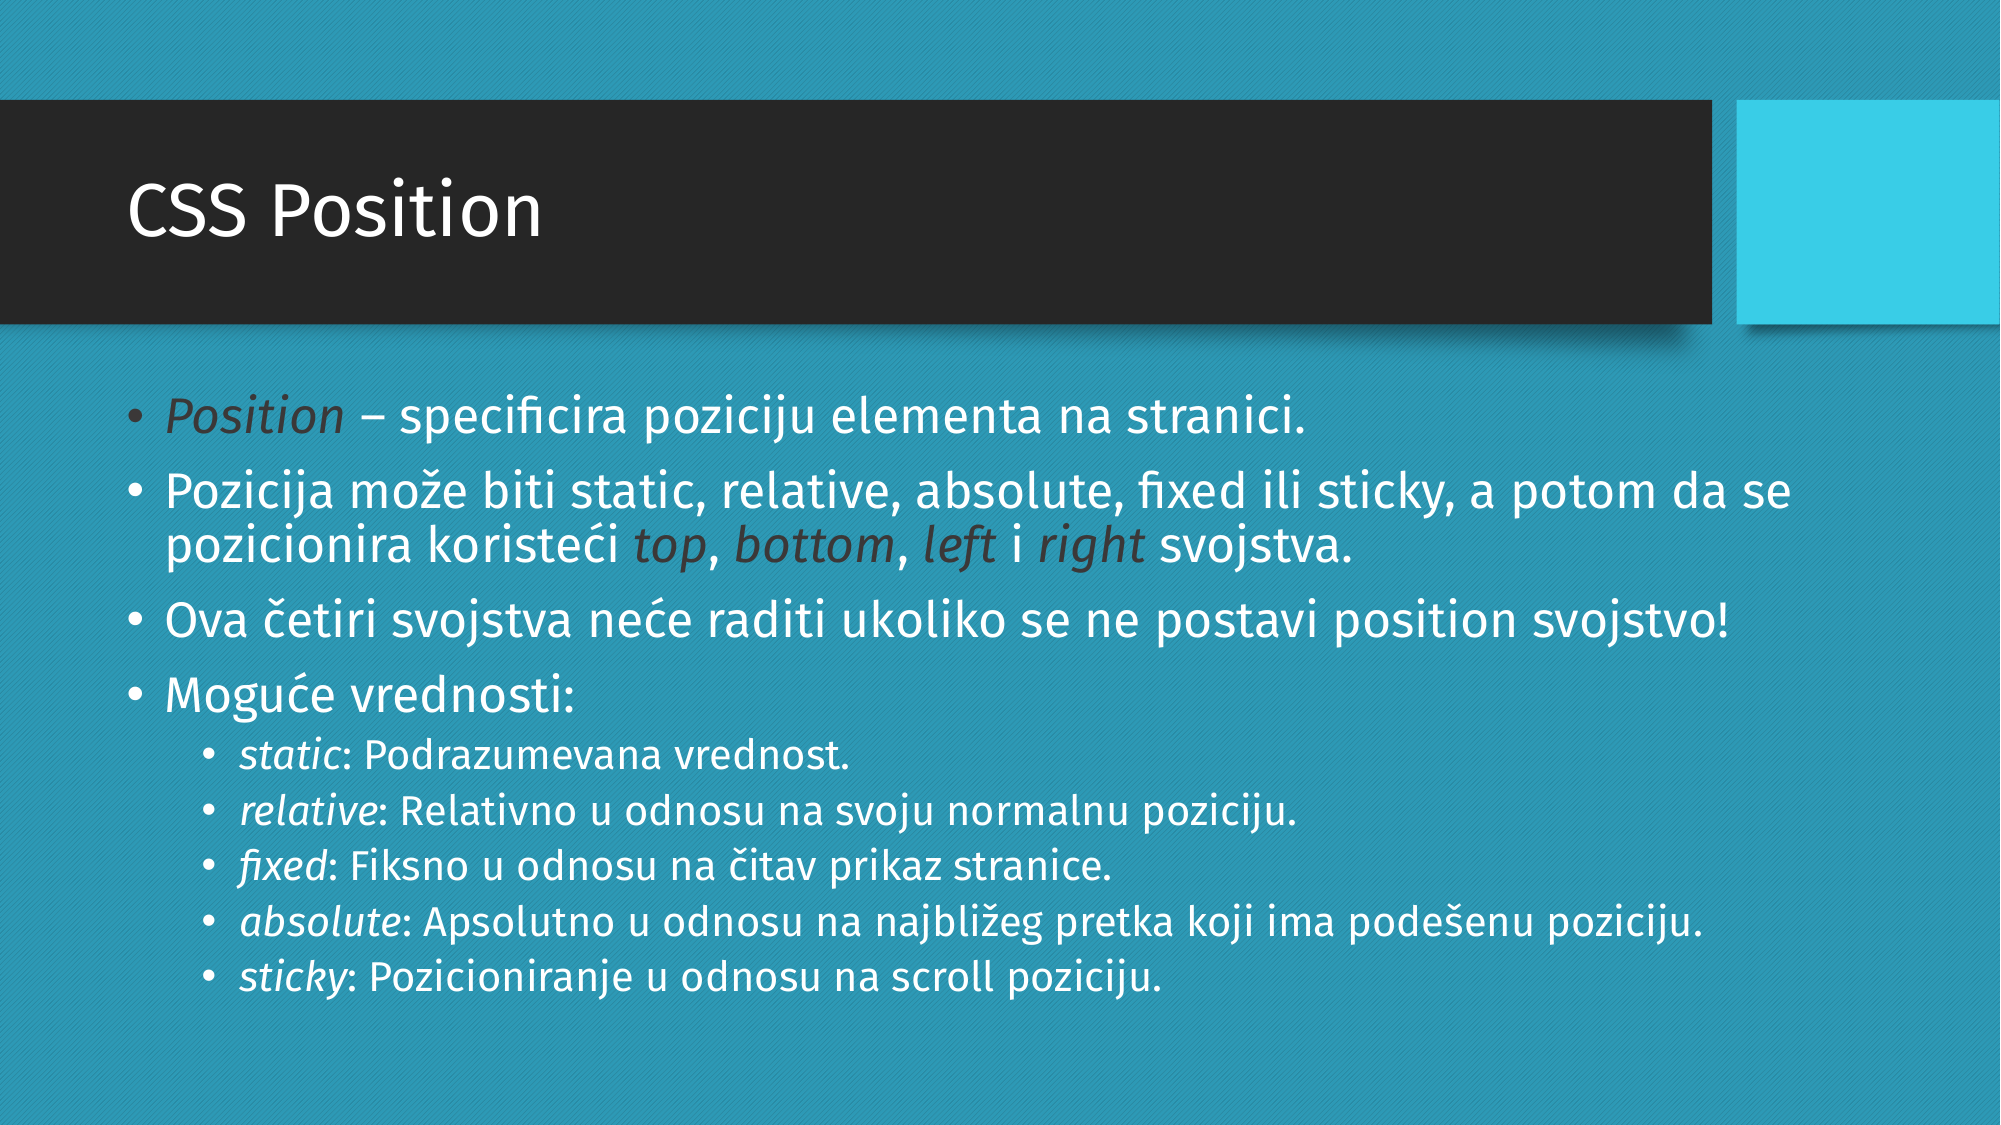

# CSS Position
Position – specificira poziciju elementa na stranici.
Pozicija može biti static, relative, absolute, fixed ili sticky, a potom da se pozicionira koristeći top, bottom, left i right svojstva.
Ova četiri svojstva neće raditi ukoliko se ne postavi position svojstvo!
Moguće vrednosti:
static: Podrazumevana vrednost.
relative: Relativno u odnosu na svoju normalnu poziciju.
fixed: Fiksno u odnosu na čitav prikaz stranice.
absolute: Apsolutno u odnosu na najbližeg pretka koji ima podešenu poziciju.
sticky: Pozicioniranje u odnosu na scroll poziciju.